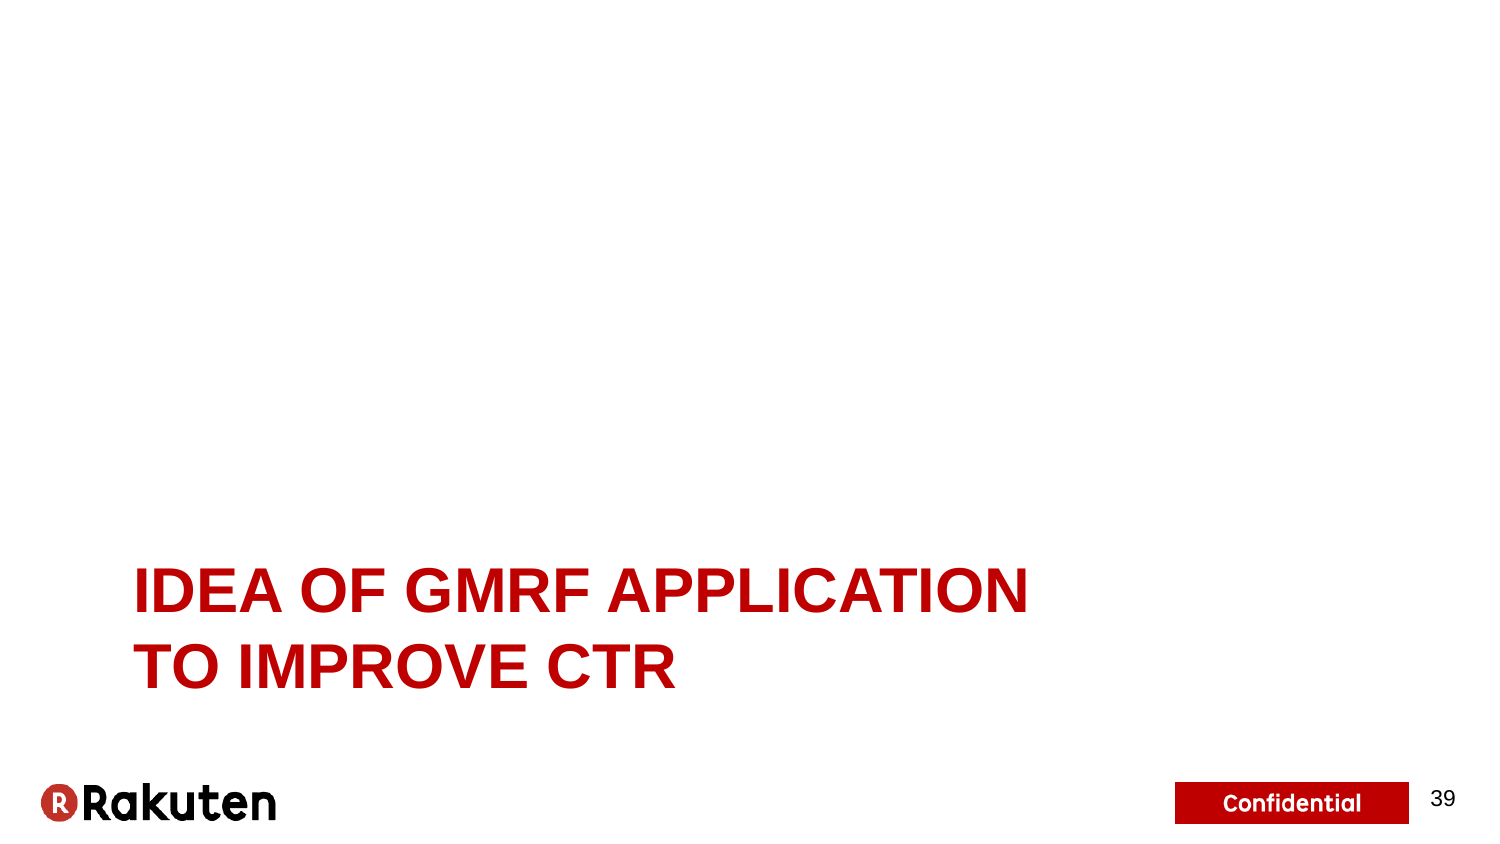

# Idea of GMRF Application to improve CTR
39